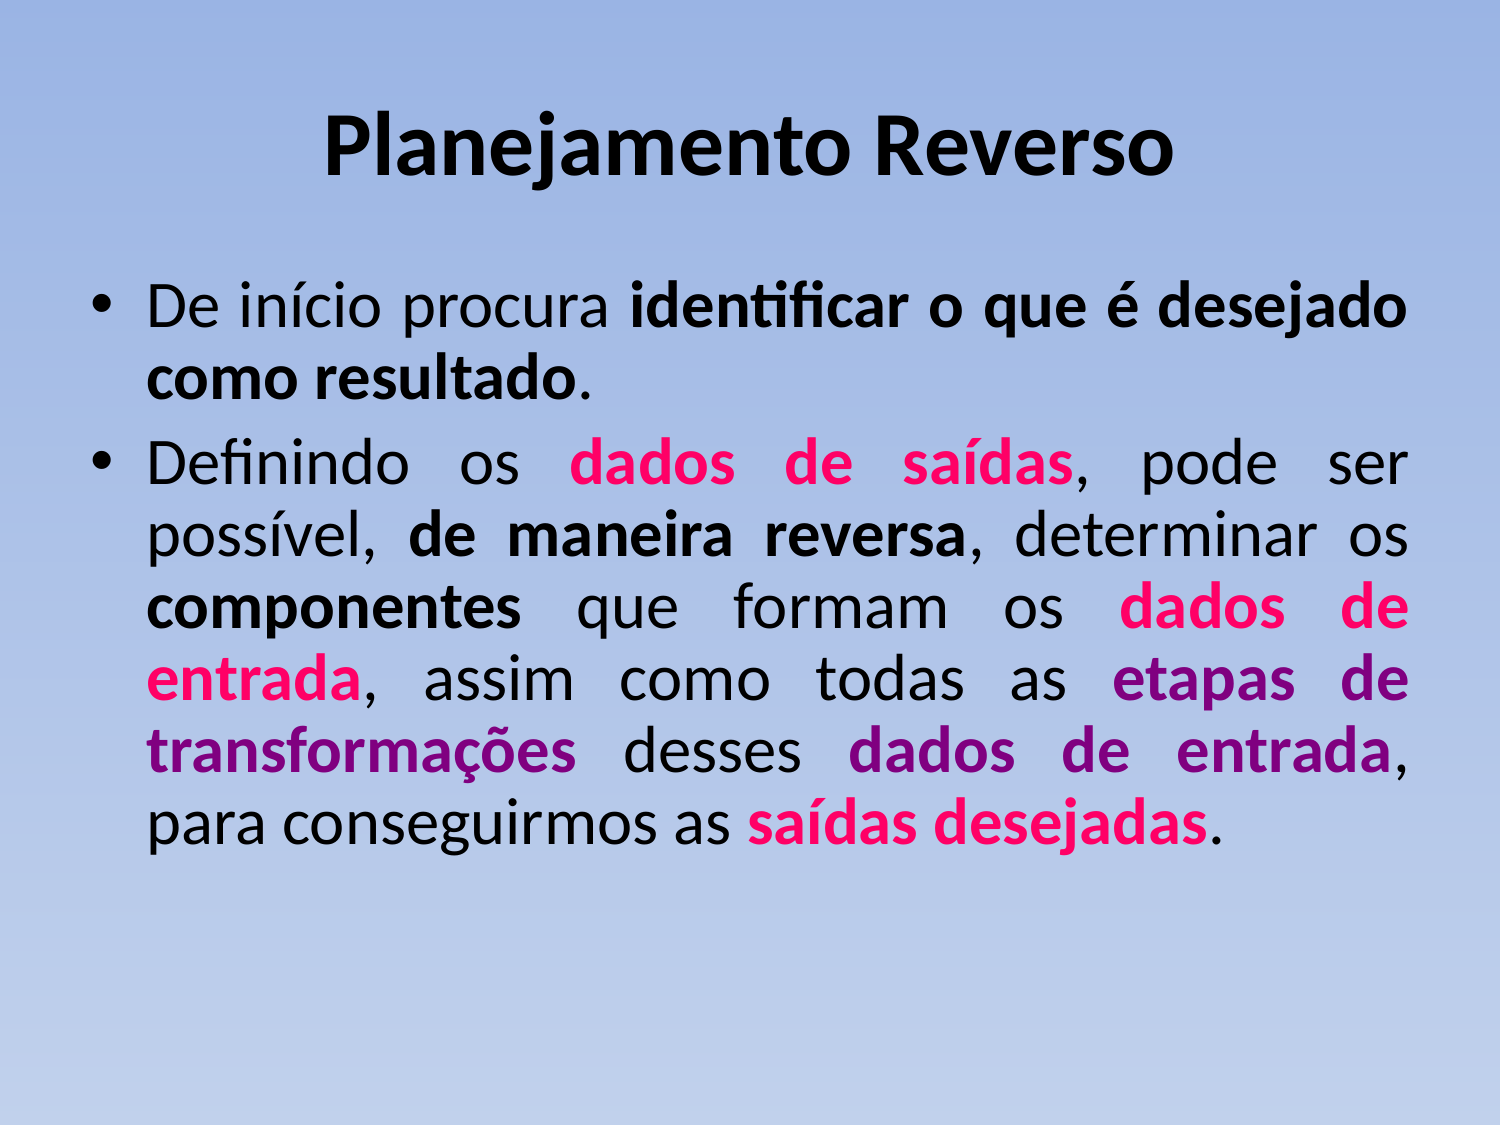

# Planejamento Reverso
De início procura identificar o que é desejado como resultado.
Definindo os dados de saídas, pode ser possível, de maneira reversa, determinar os componentes que formam os dados de entrada, assim como todas as etapas de transformações desses dados de entrada, para conseguirmos as saídas desejadas.